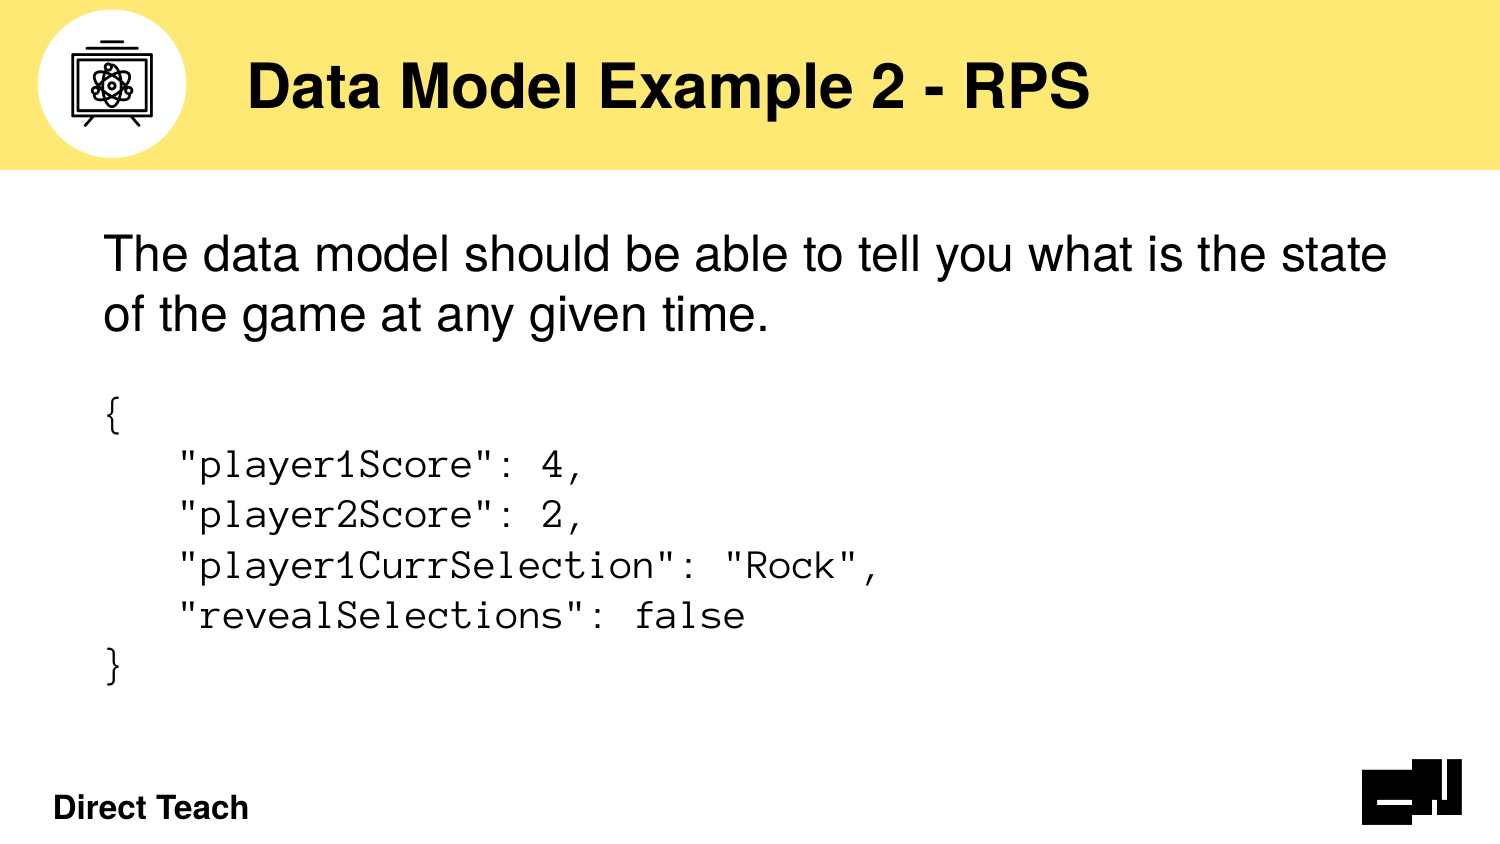

# Data Model Example 2 - RPS
The data model should be able to tell you what is the state of the game at any given time.

{
"player1Score": 4,
"player2Score": 2,
"player1CurrSelection": "Rock",
"revealSelections": false
}